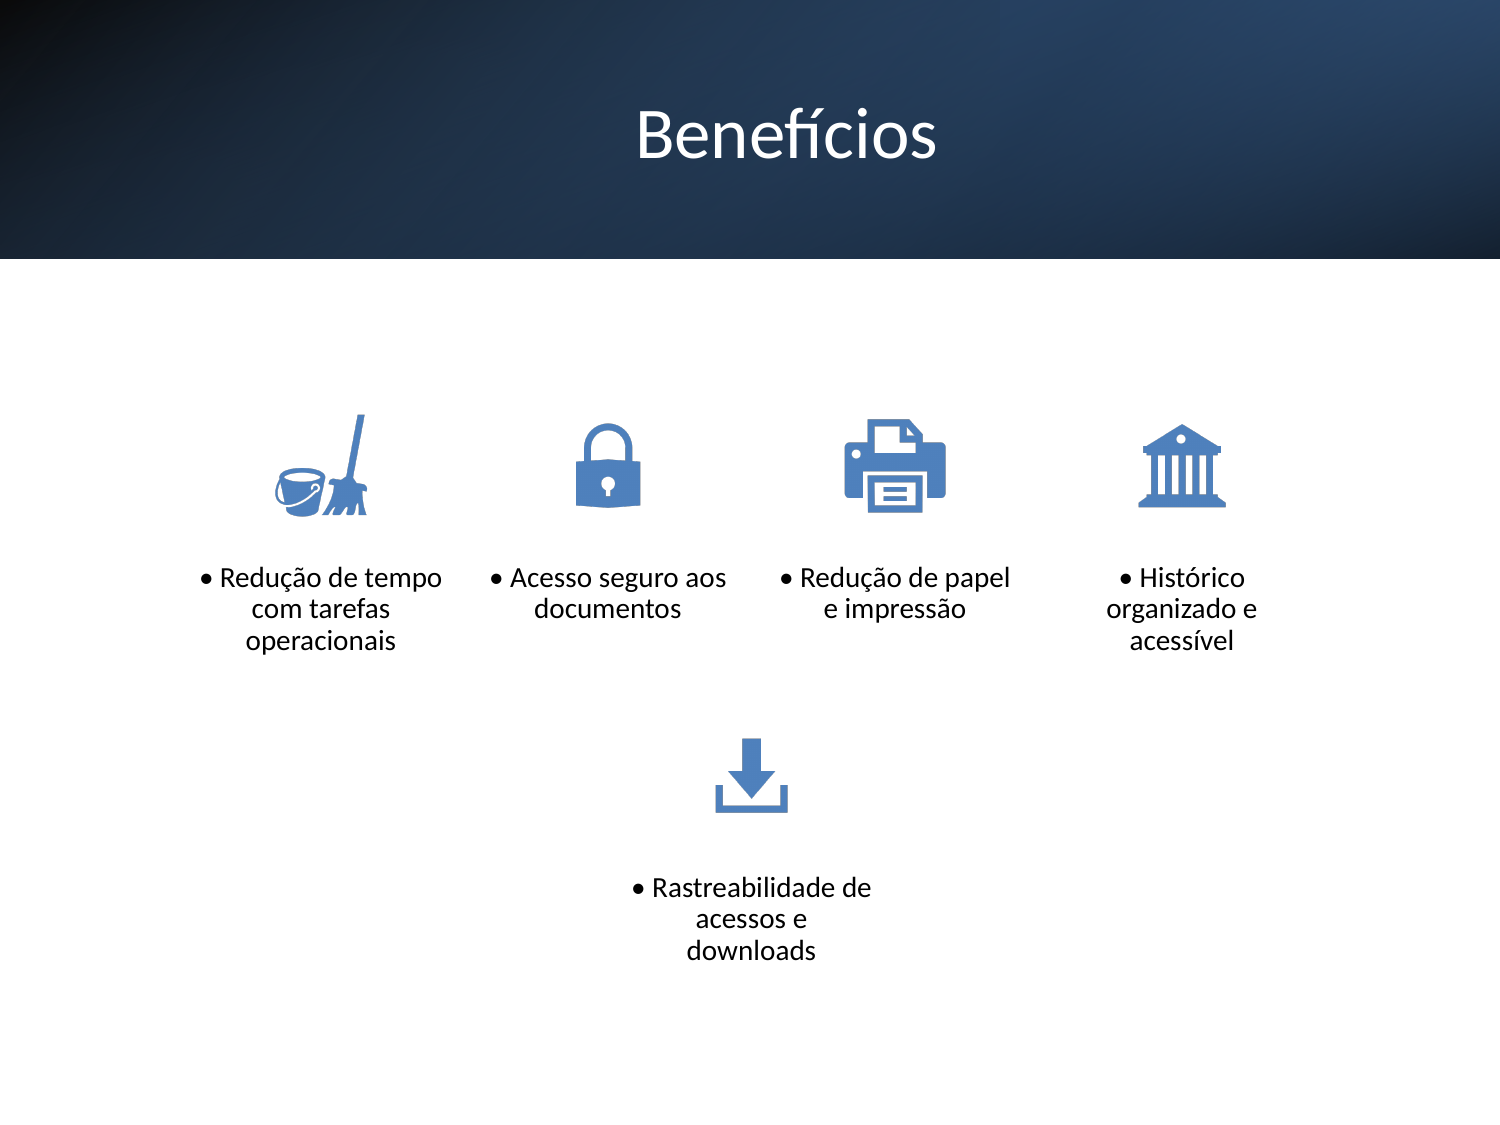

# Benefícios
• Redução de tempo com tarefas operacionais
• Acesso seguro aos documentos
• Redução de papel e impressão
• Histórico organizado e acessível
• Rastreabilidade de acessos e downloads